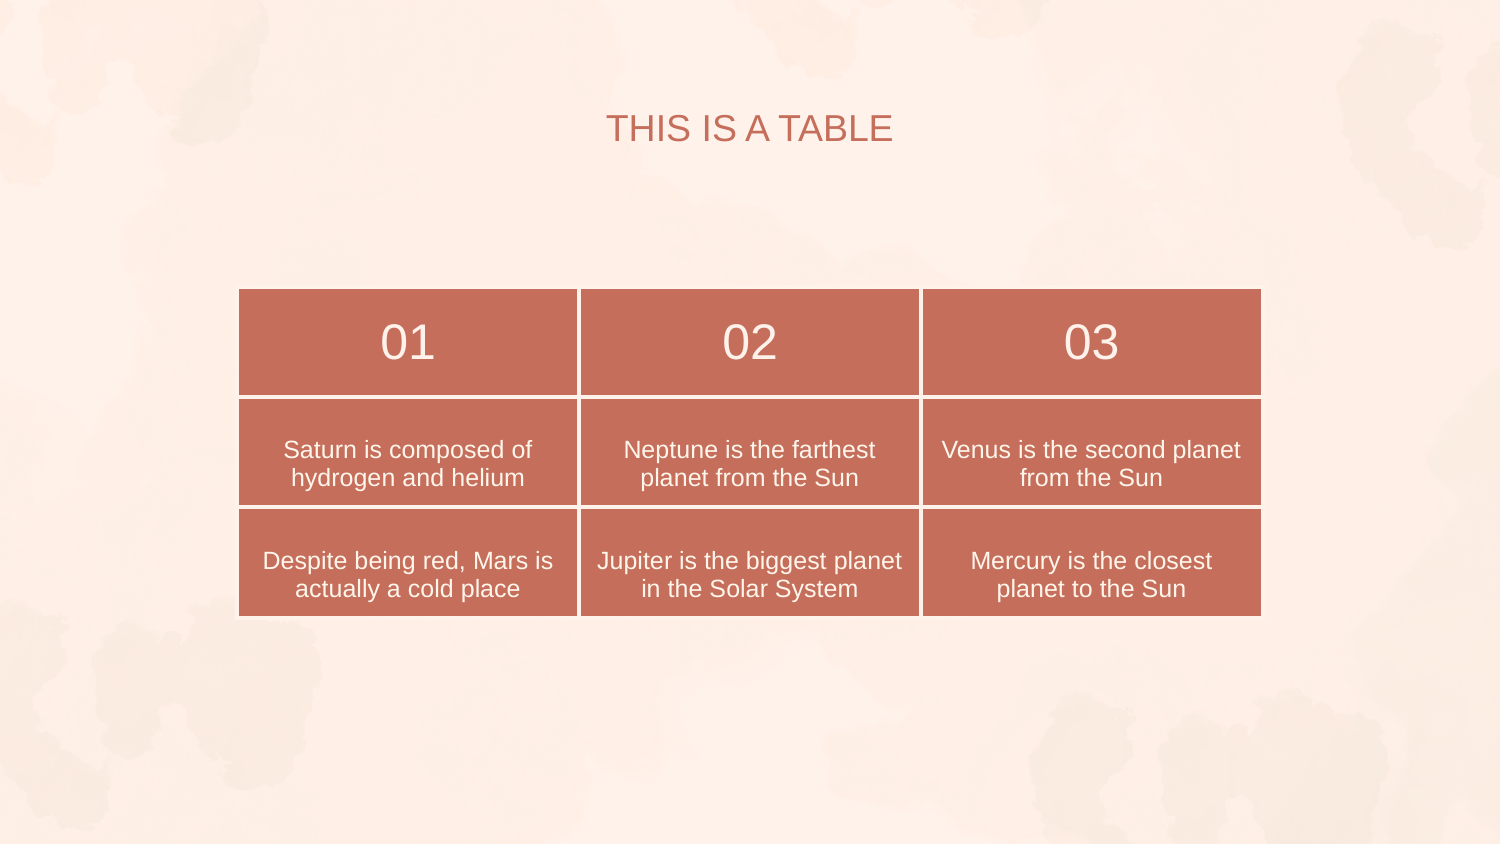

# THIS IS A TABLE
| 01 | 02 | 03 |
| --- | --- | --- |
| Saturn is composed of hydrogen and helium | Neptune is the farthest planet from the Sun | Venus is the second planet from the Sun |
| Despite being red, Mars is actually a cold place | Jupiter is the biggest planet in the Solar System | Mercury is the closest planet to the Sun |